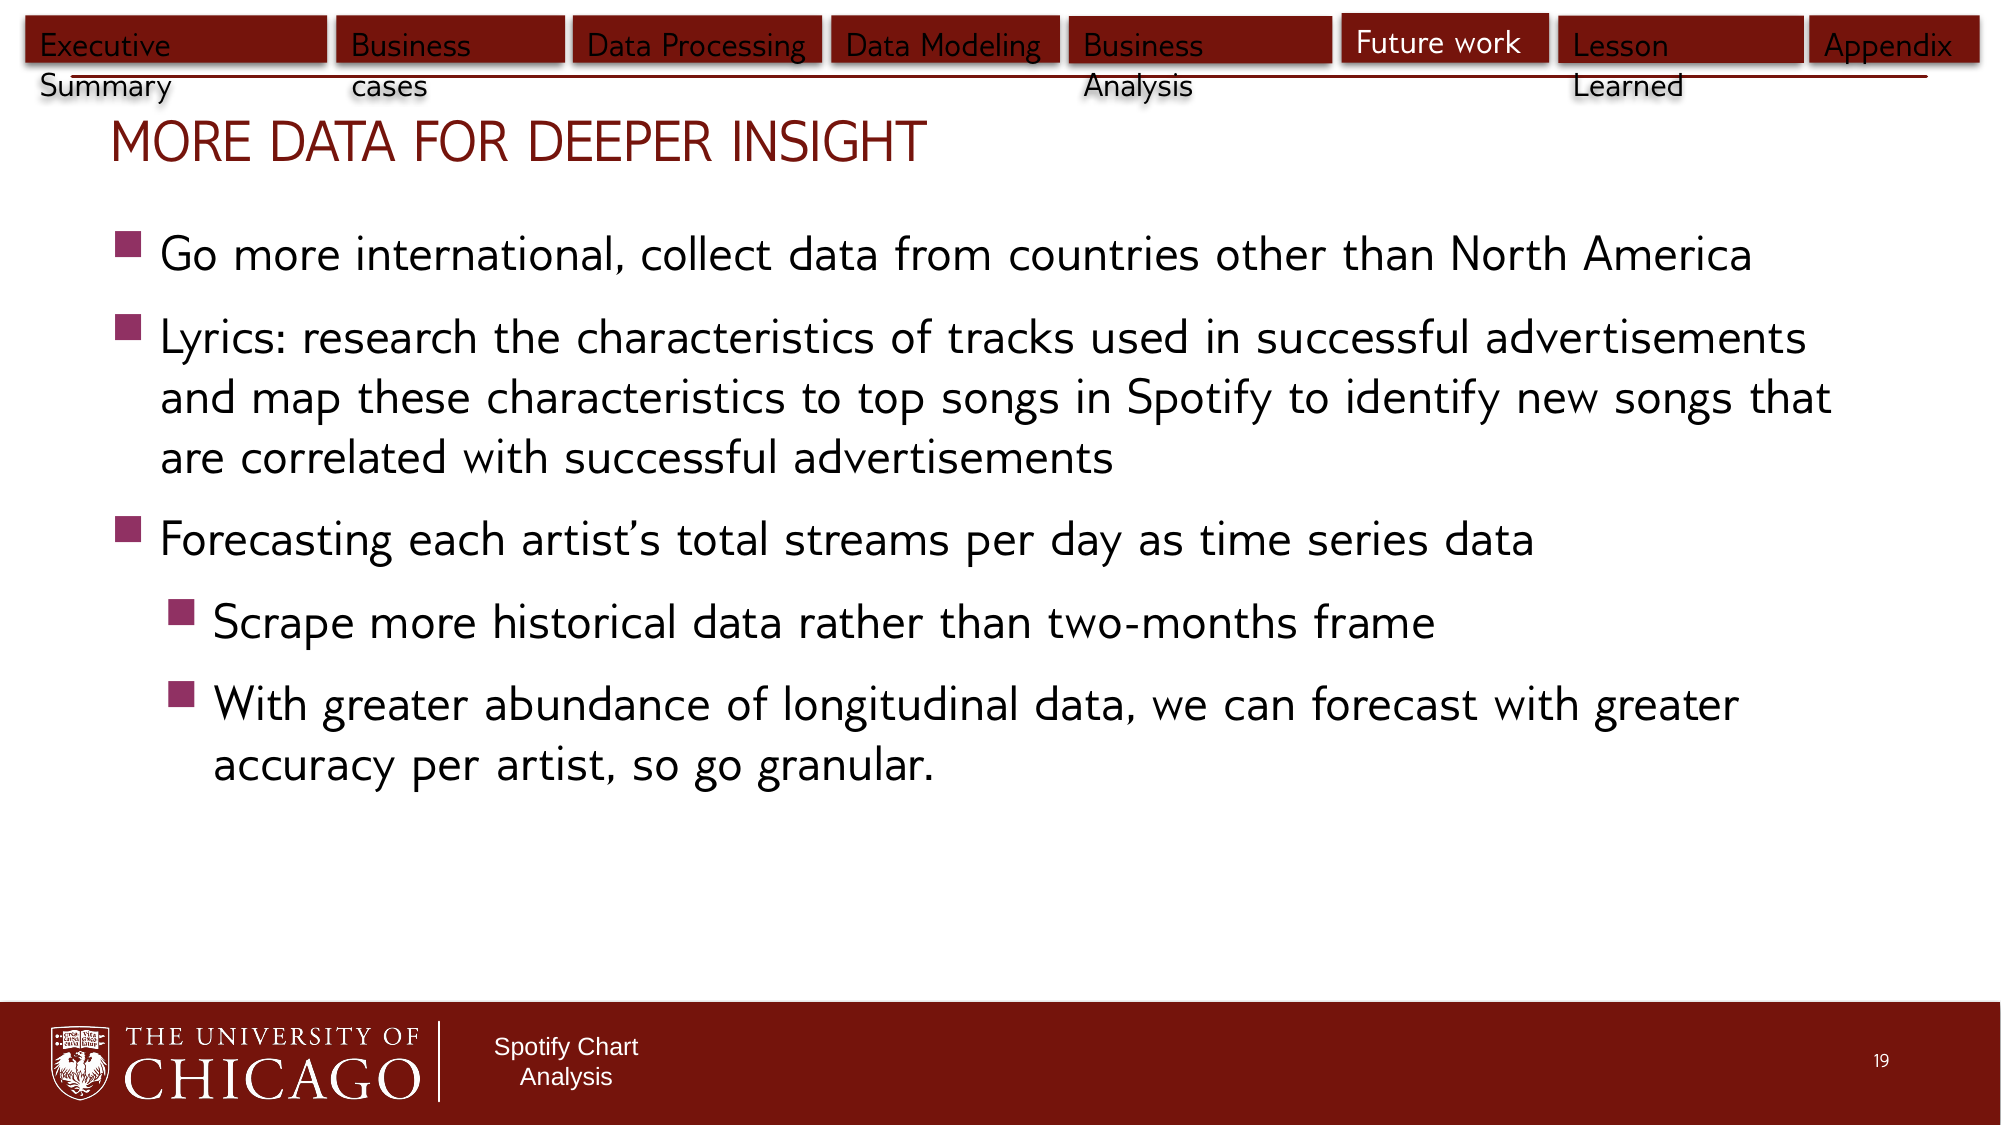

# More Data for Deeper Insight
Go more international, collect data from countries other than North America
Lyrics: research the characteristics of tracks used in successful advertisements and map these characteristics to top songs in Spotify to identify new songs that are correlated with successful advertisements
Forecasting each artist’s total streams per day as time series data
Scrape more historical data rather than two-months frame
With greater abundance of longitudinal data, we can forecast with greater accuracy per artist, so go granular.

19